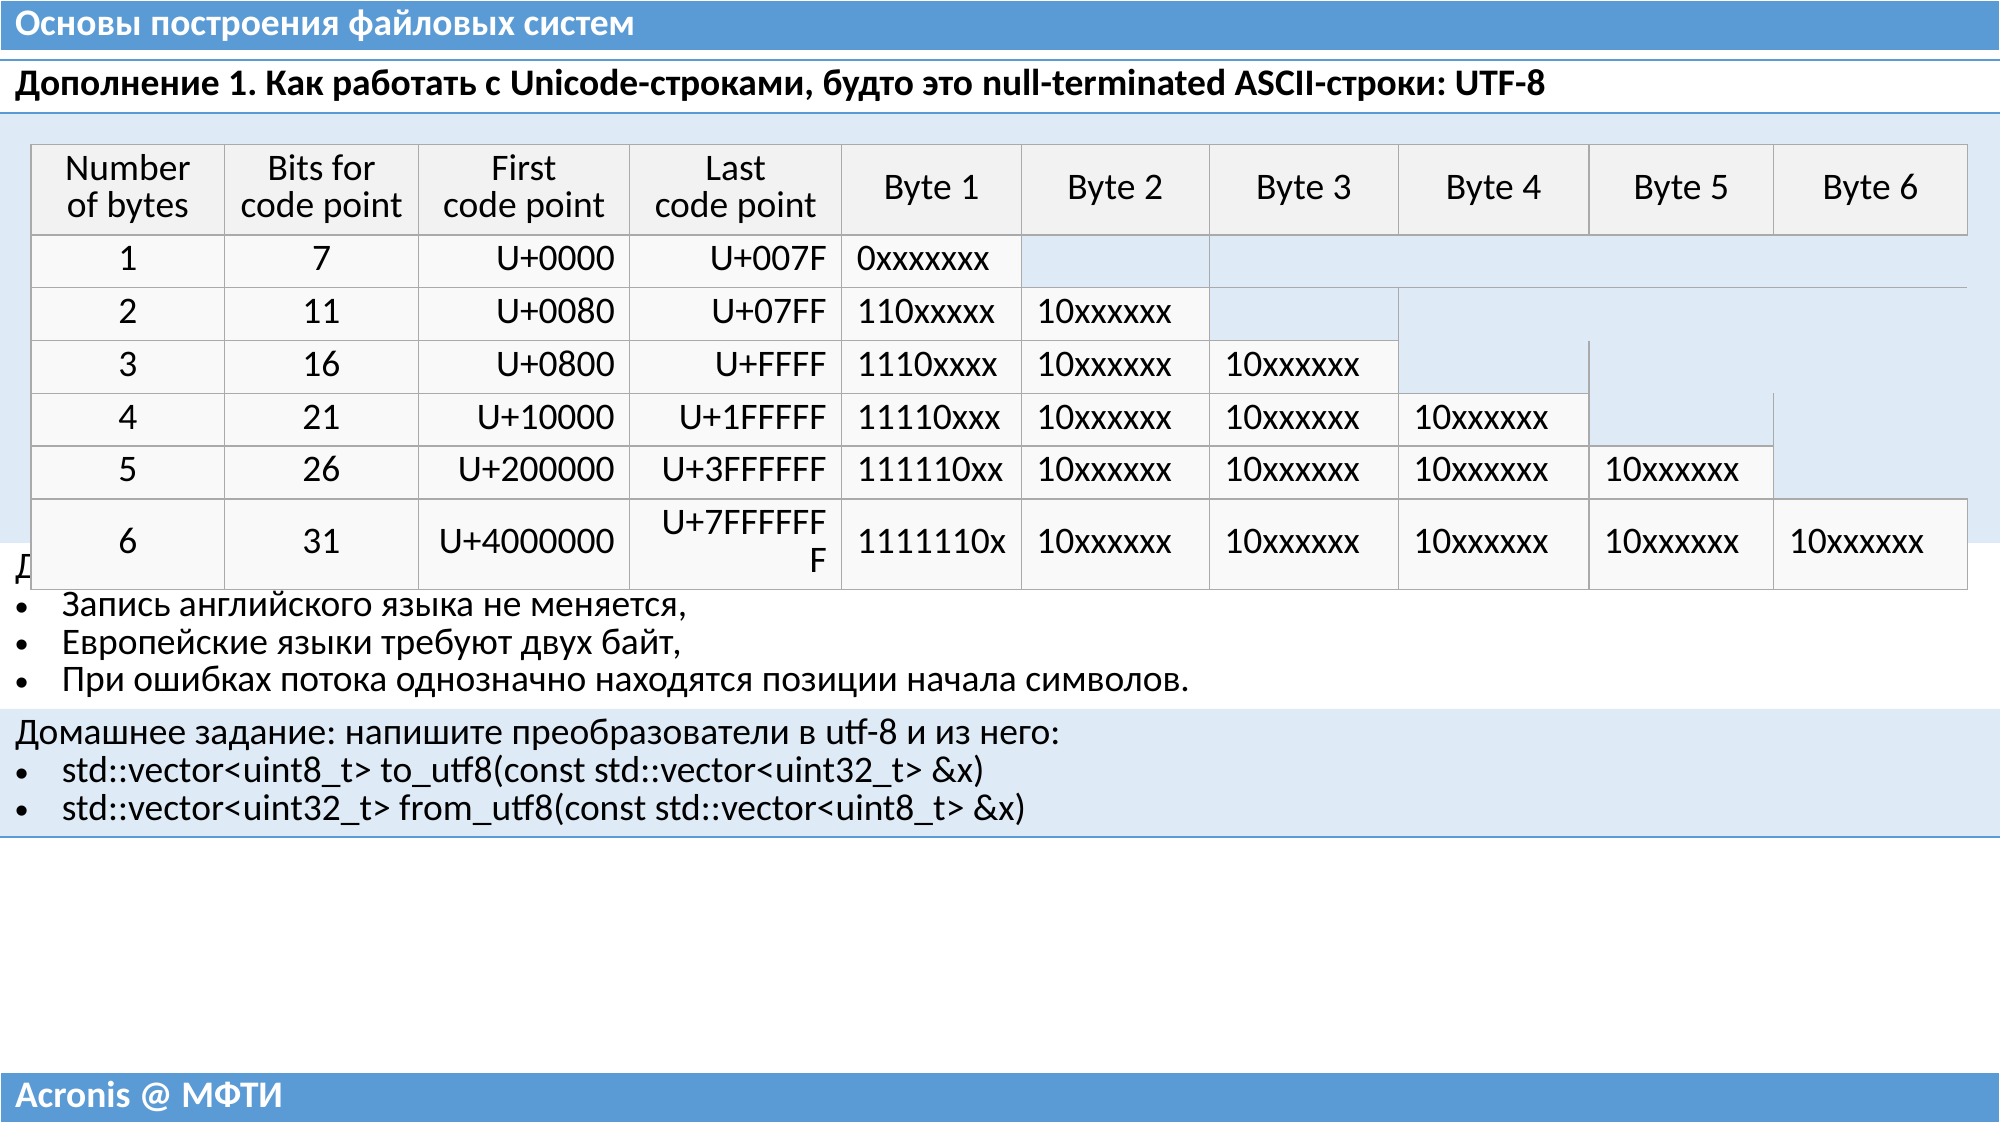

| Основы построения файловых систем |
| --- |
| Дополнение 1. Как работать с Unicode-строками, будто это null-terminated ASCII-строки: UTF-8 |
| --- |
|  |
| Достоинства: Запись английского языка не меняется, Европейские языки требуют двух байт, При ошибках потока однозначно находятся позиции начала символов. |
| Домашнее задание: напишите преобразователи в utf-8 и из него: std::vector<uint8\_t> to\_utf8(const std::vector<uint32\_t> &x) std::vector<uint32\_t> from\_utf8(const std::vector<uint8\_t> &x) |
| Number of bytes | Bits for code point | First code point | Last code point | Byte 1 | Byte 2 | Byte 3 | Byte 4 | Byte 5 | Byte 6 |
| --- | --- | --- | --- | --- | --- | --- | --- | --- | --- |
| 1 | 7 | U+0000 | U+007F | 0xxxxxxx |  |  |  |  |  |
| 2 | 11 | U+0080 | U+07FF | 110xxxxx | 10xxxxxx |  |  |  |  |
| 3 | 16 | U+0800 | U+FFFF | 1110xxxx | 10xxxxxx | 10xxxxxx |  |  |  |
| 4 | 21 | U+10000 | U+1FFFFF | 11110xxx | 10xxxxxx | 10xxxxxx | 10xxxxxx |  |  |
| 5 | 26 | U+200000 | U+3FFFFFF | 111110xx | 10xxxxxx | 10xxxxxx | 10xxxxxx | 10xxxxxx |  |
| 6 | 31 | U+4000000 | U+7FFFFFFF | 1111110x | 10xxxxxx | 10xxxxxx | 10xxxxxx | 10xxxxxx | 10xxxxxx |
| Acronis @ МФТИ |
| --- |